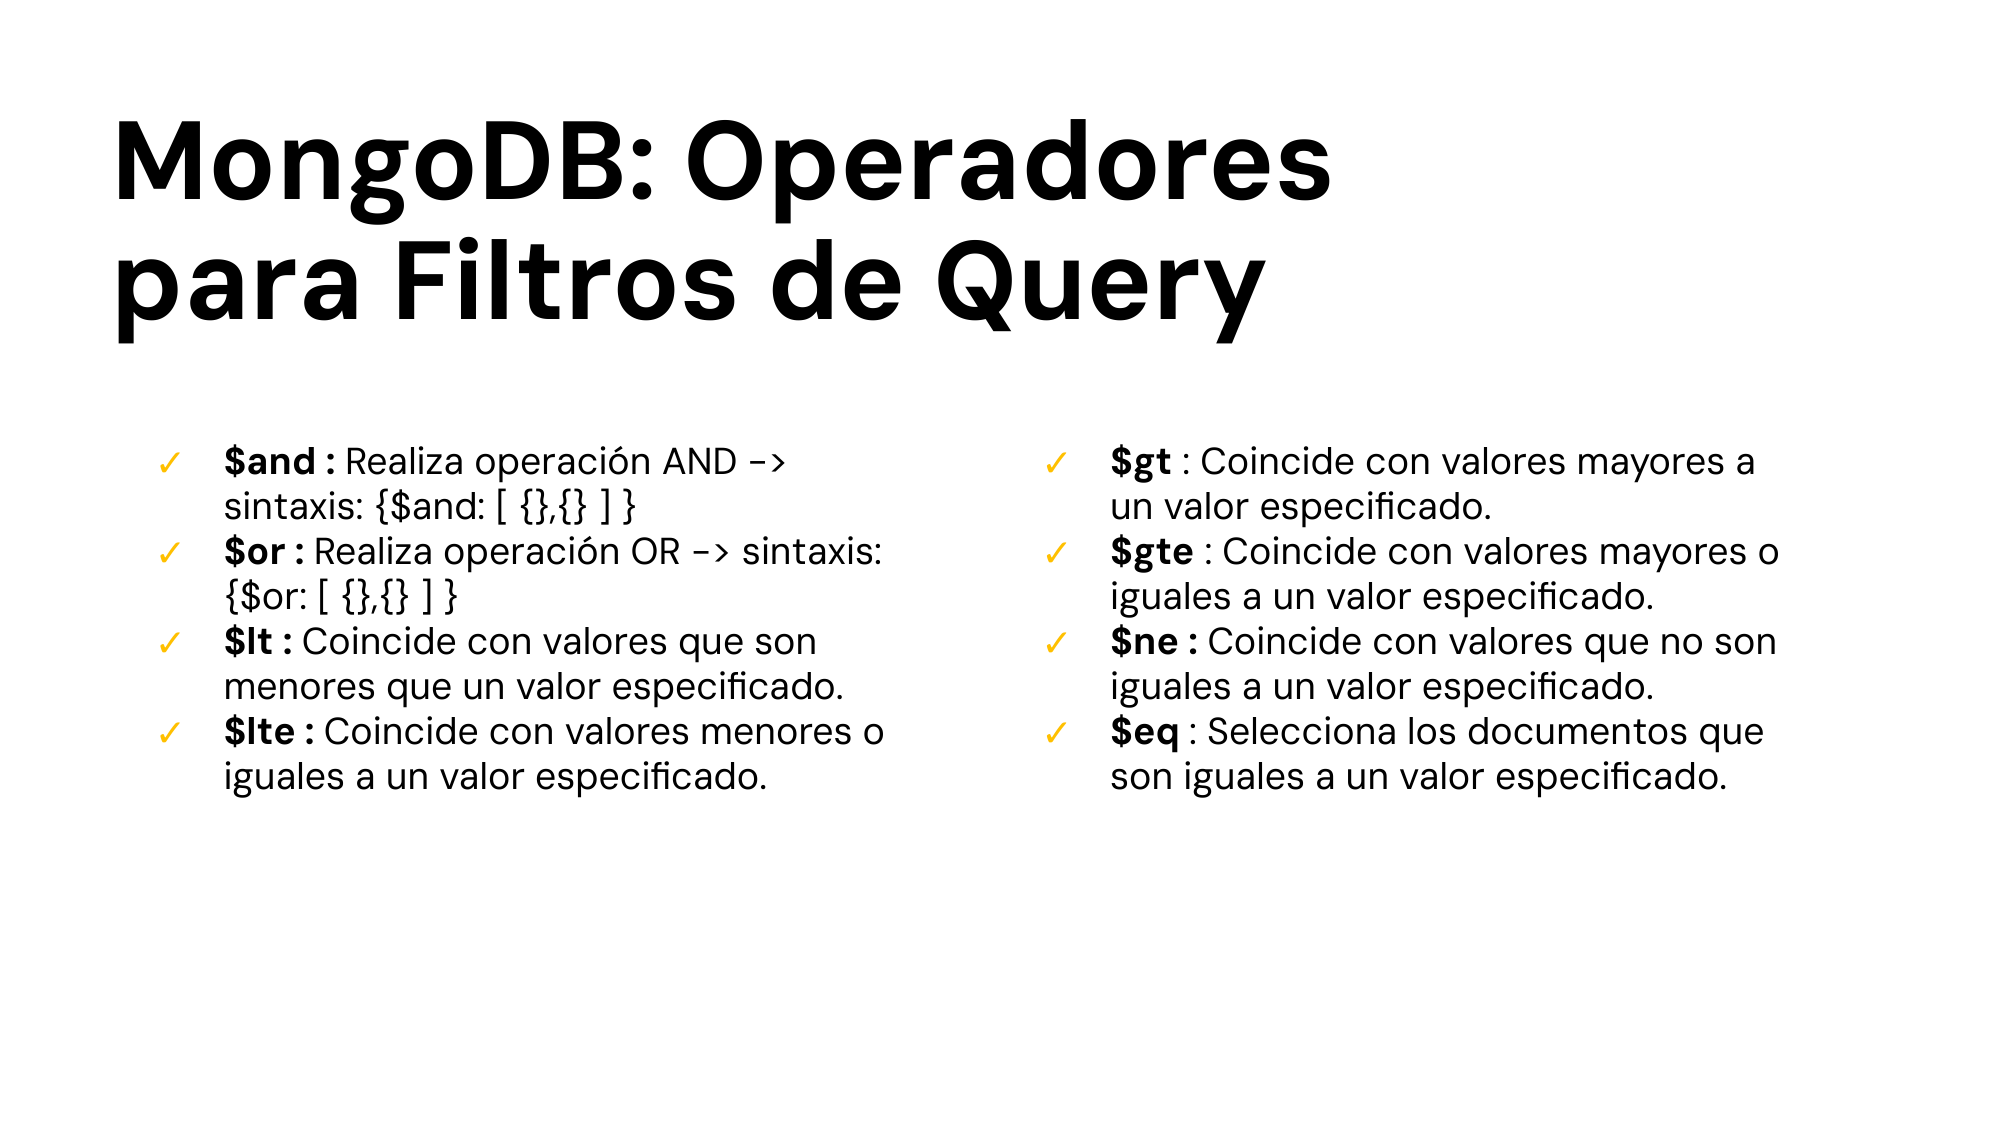

MongoDB: Operadores
para Filtros de Query
$and : Realiza operación AND -> sintaxis: {$and: [ {},{} ] }
$or : Realiza operación OR -> sintaxis: {$or: [ {},{} ] }
$lt : Coincide con valores que son menores que un valor especificado.
$lte : Coincide con valores menores o iguales a un valor especificado.

$gt : Coincide con valores mayores a un valor especificado.
$gte : Coincide con valores mayores o iguales a un valor especificado.
$ne : Coincide con valores que no son iguales a un valor especificado.
$eq : Selecciona los documentos que son iguales a un valor especificado.